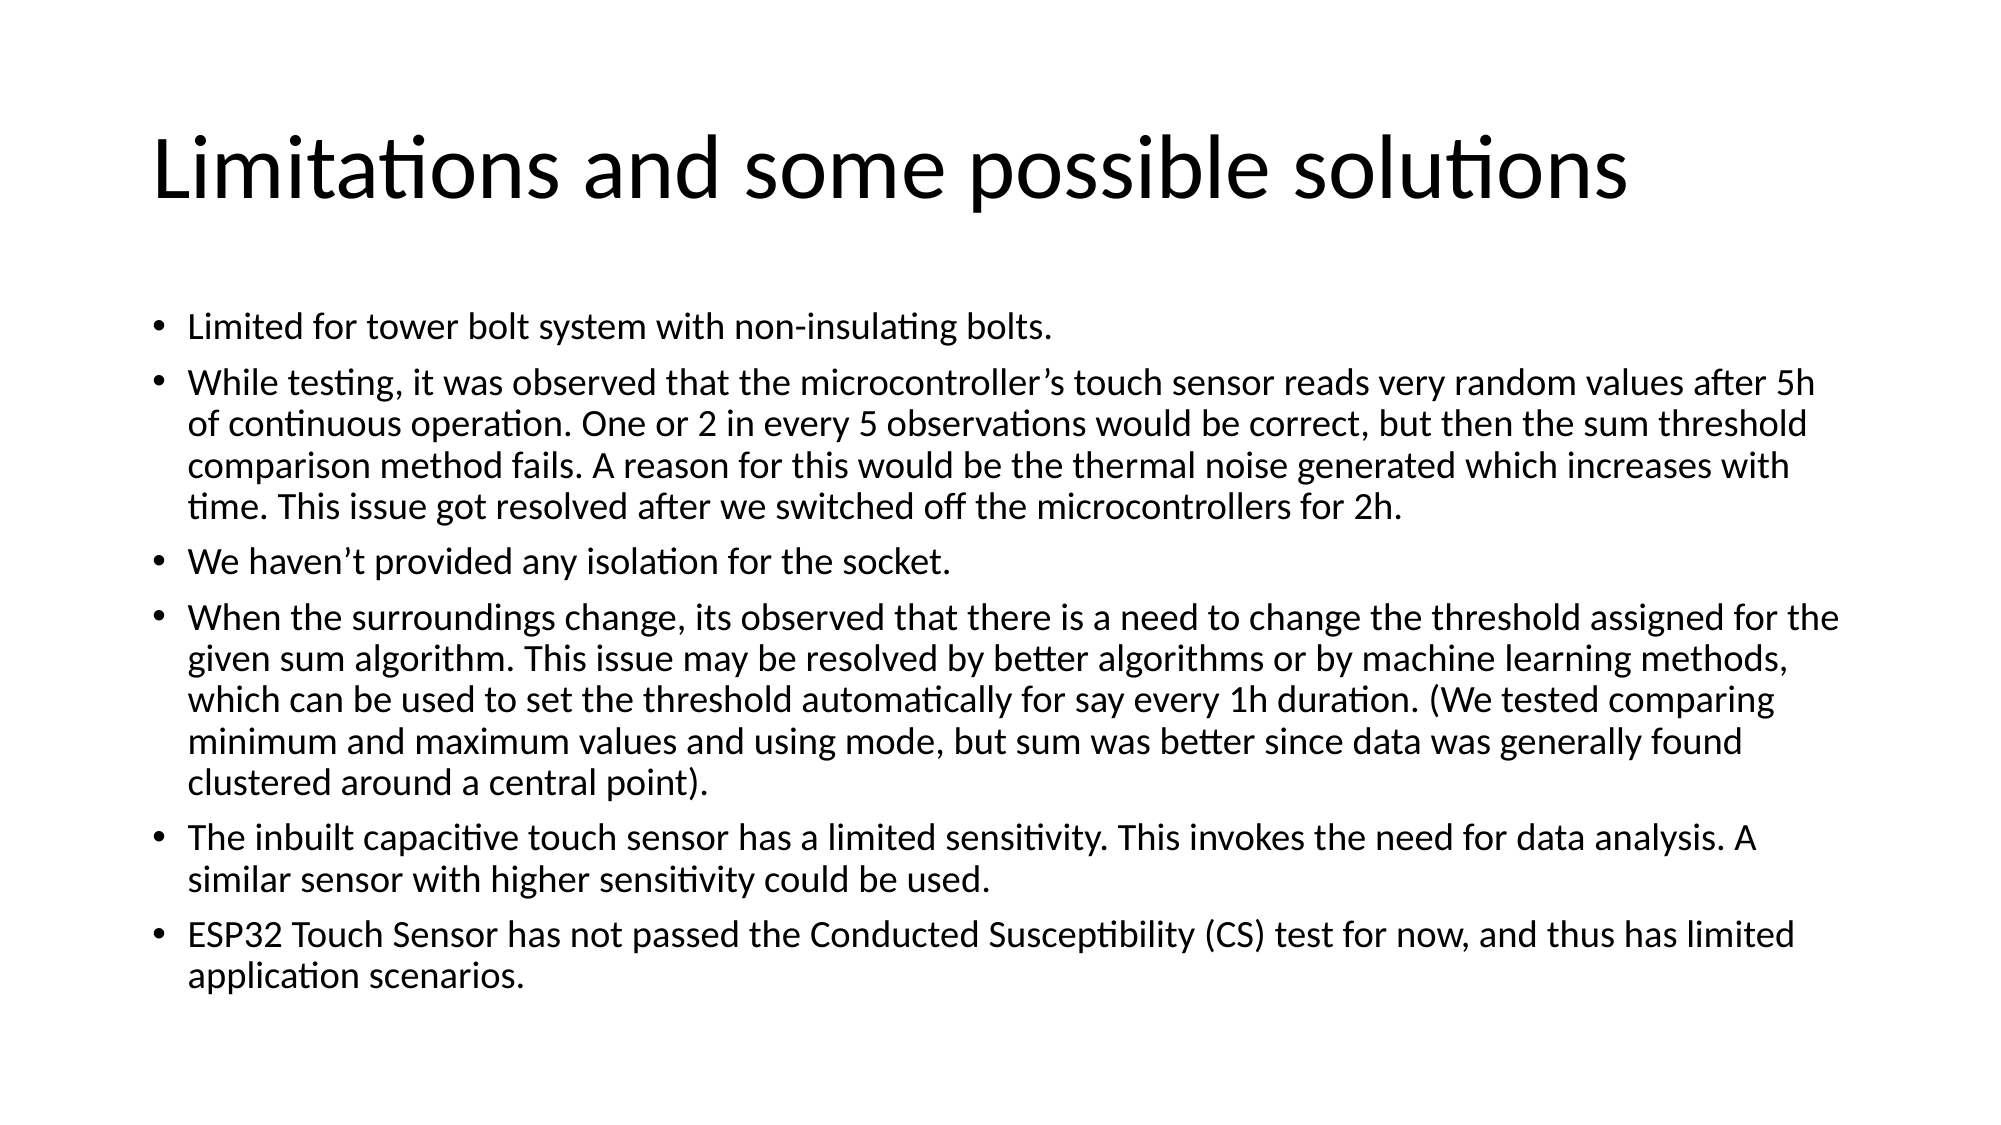

# Limitations and some possible solutions
Limited for tower bolt system with non-insulating bolts.
While testing, it was observed that the microcontroller’s touch sensor reads very random values after 5h of continuous operation. One or 2 in every 5 observations would be correct, but then the sum threshold comparison method fails. A reason for this would be the thermal noise generated which increases with time. This issue got resolved after we switched off the microcontrollers for 2h.
We haven’t provided any isolation for the socket.
When the surroundings change, its observed that there is a need to change the threshold assigned for the given sum algorithm. This issue may be resolved by better algorithms or by machine learning methods, which can be used to set the threshold automatically for say every 1h duration. (We tested comparing minimum and maximum values and using mode, but sum was better since data was generally found clustered around a central point).
The inbuilt capacitive touch sensor has a limited sensitivity. This invokes the need for data analysis. A similar sensor with higher sensitivity could be used.
ESP32 Touch Sensor has not passed the Conducted Susceptibility (CS) test for now, and thus has limited application scenarios.